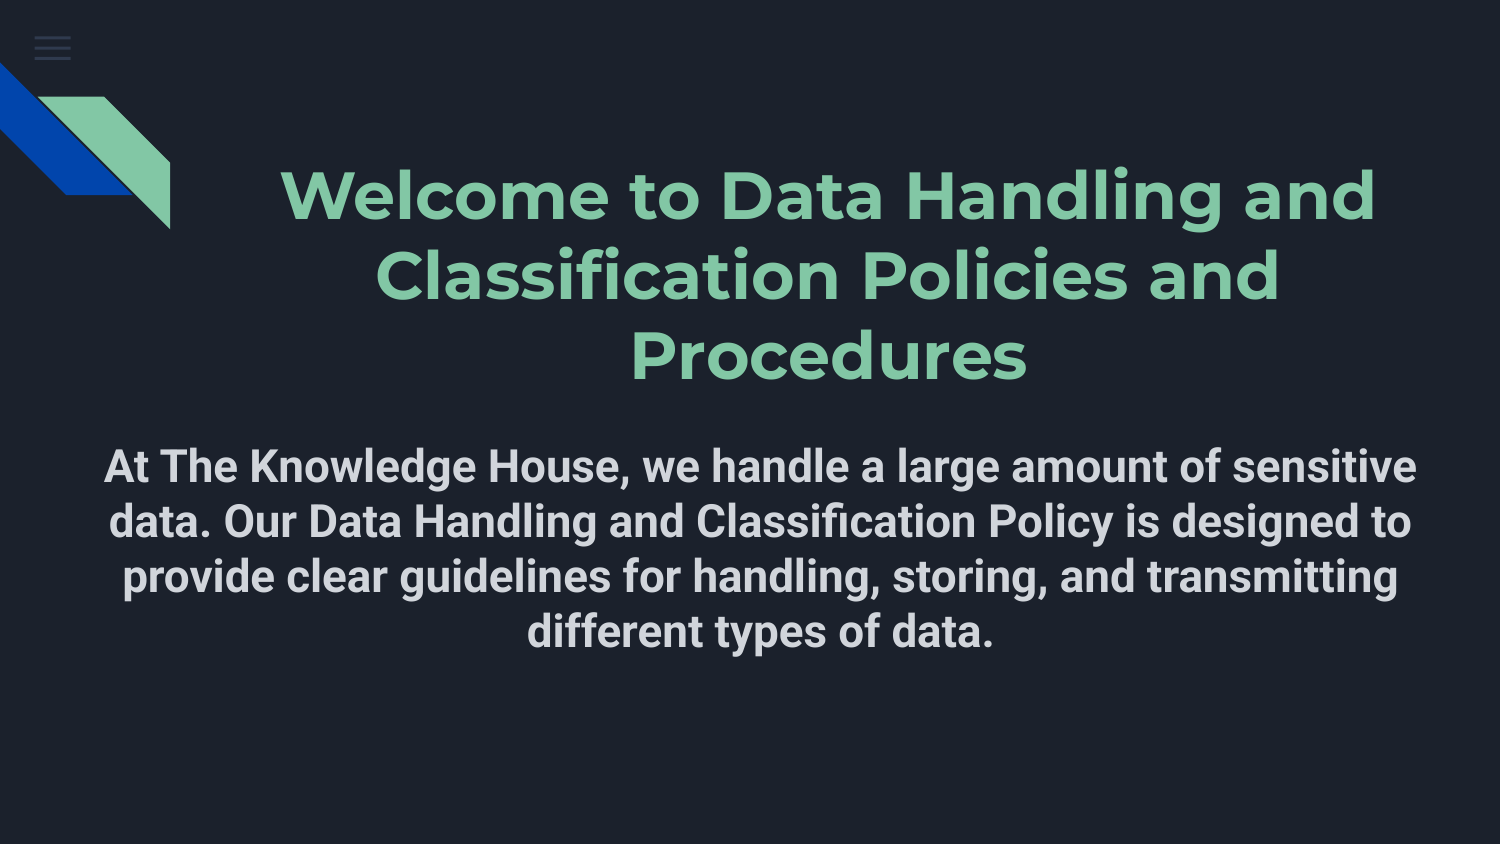

# Welcome to Data Handling and Classification Policies and Procedures
At The Knowledge House, we handle a large amount of sensitive data. Our Data Handling and Classification Policy is designed to provide clear guidelines for handling, storing, and transmitting different types of data.